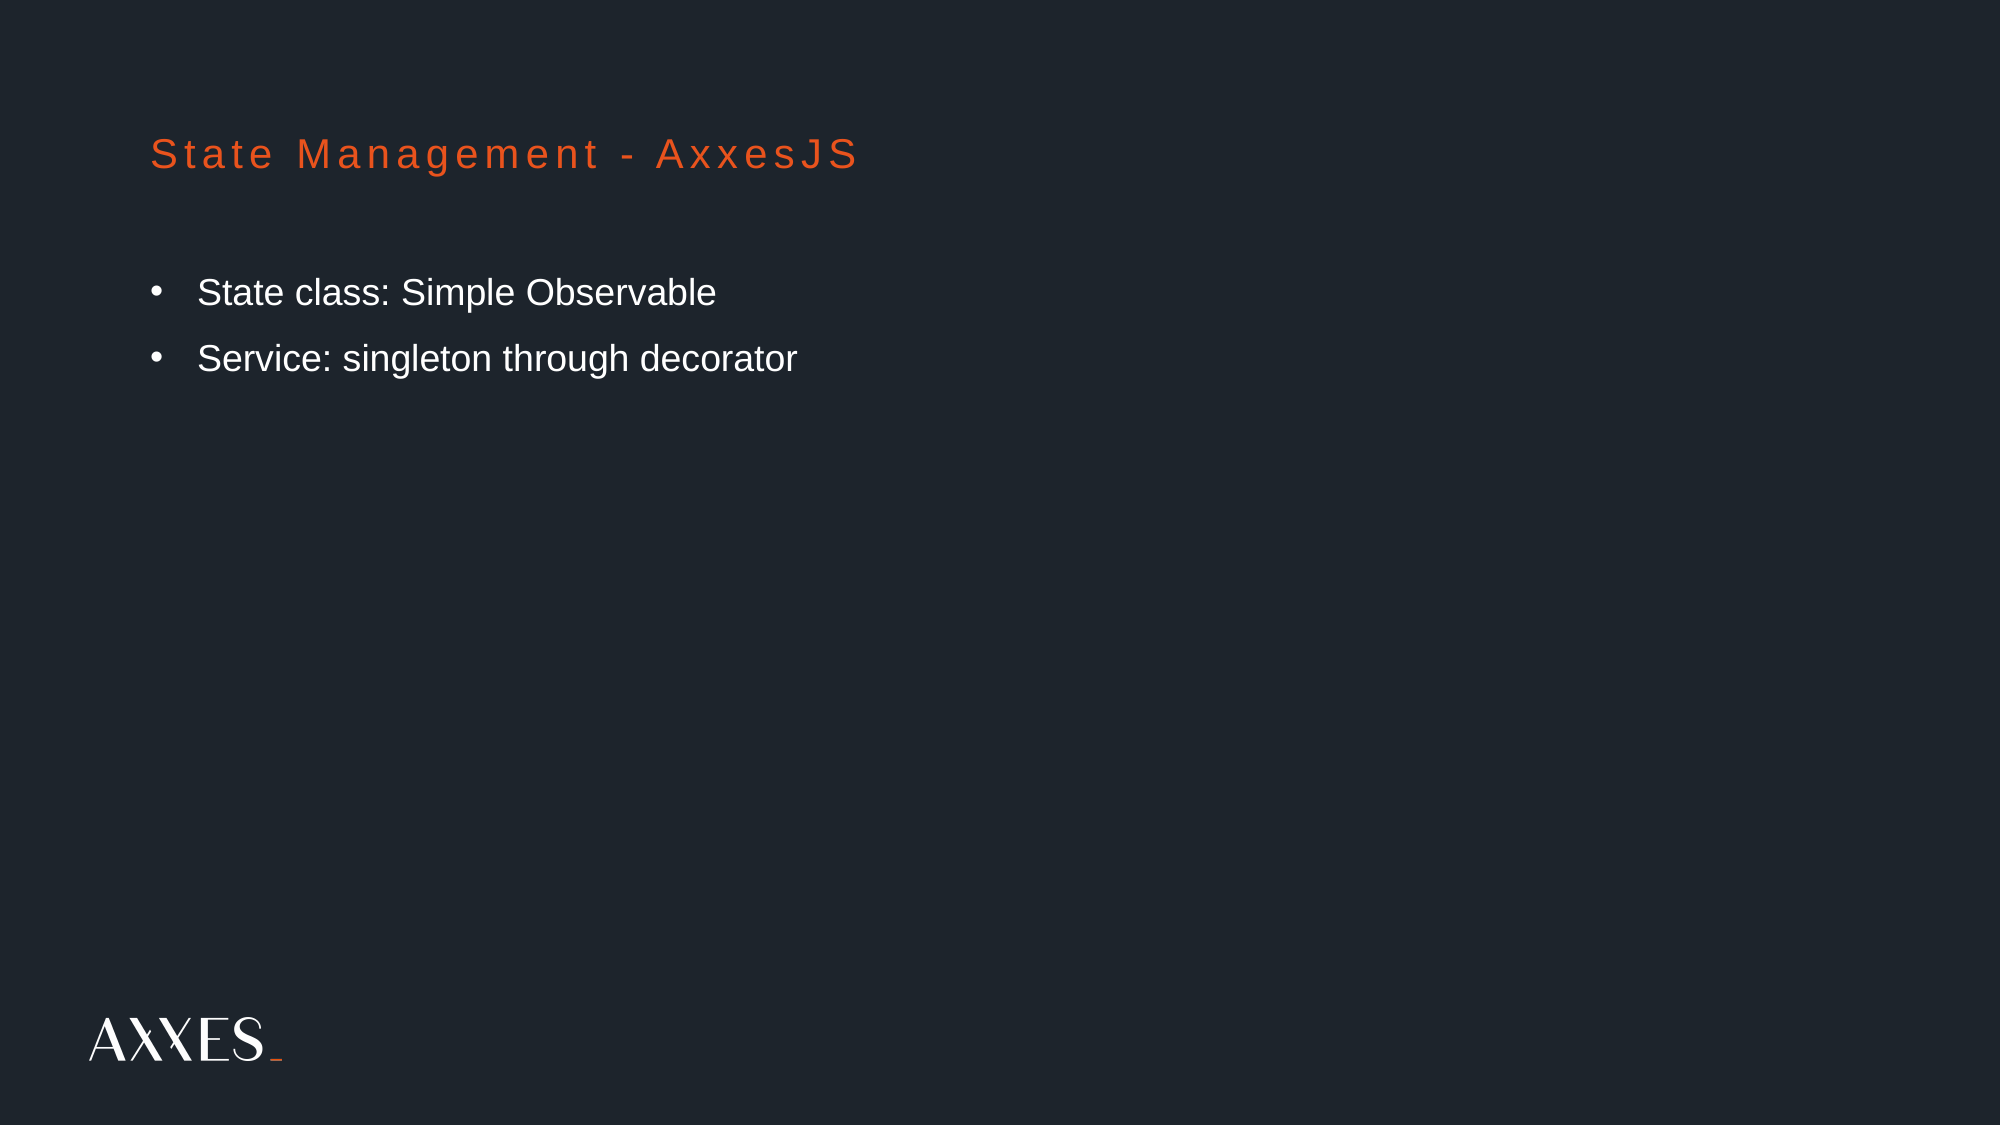

# State Management - AxxesJS
State class: Simple Observable
Service: singleton through decorator